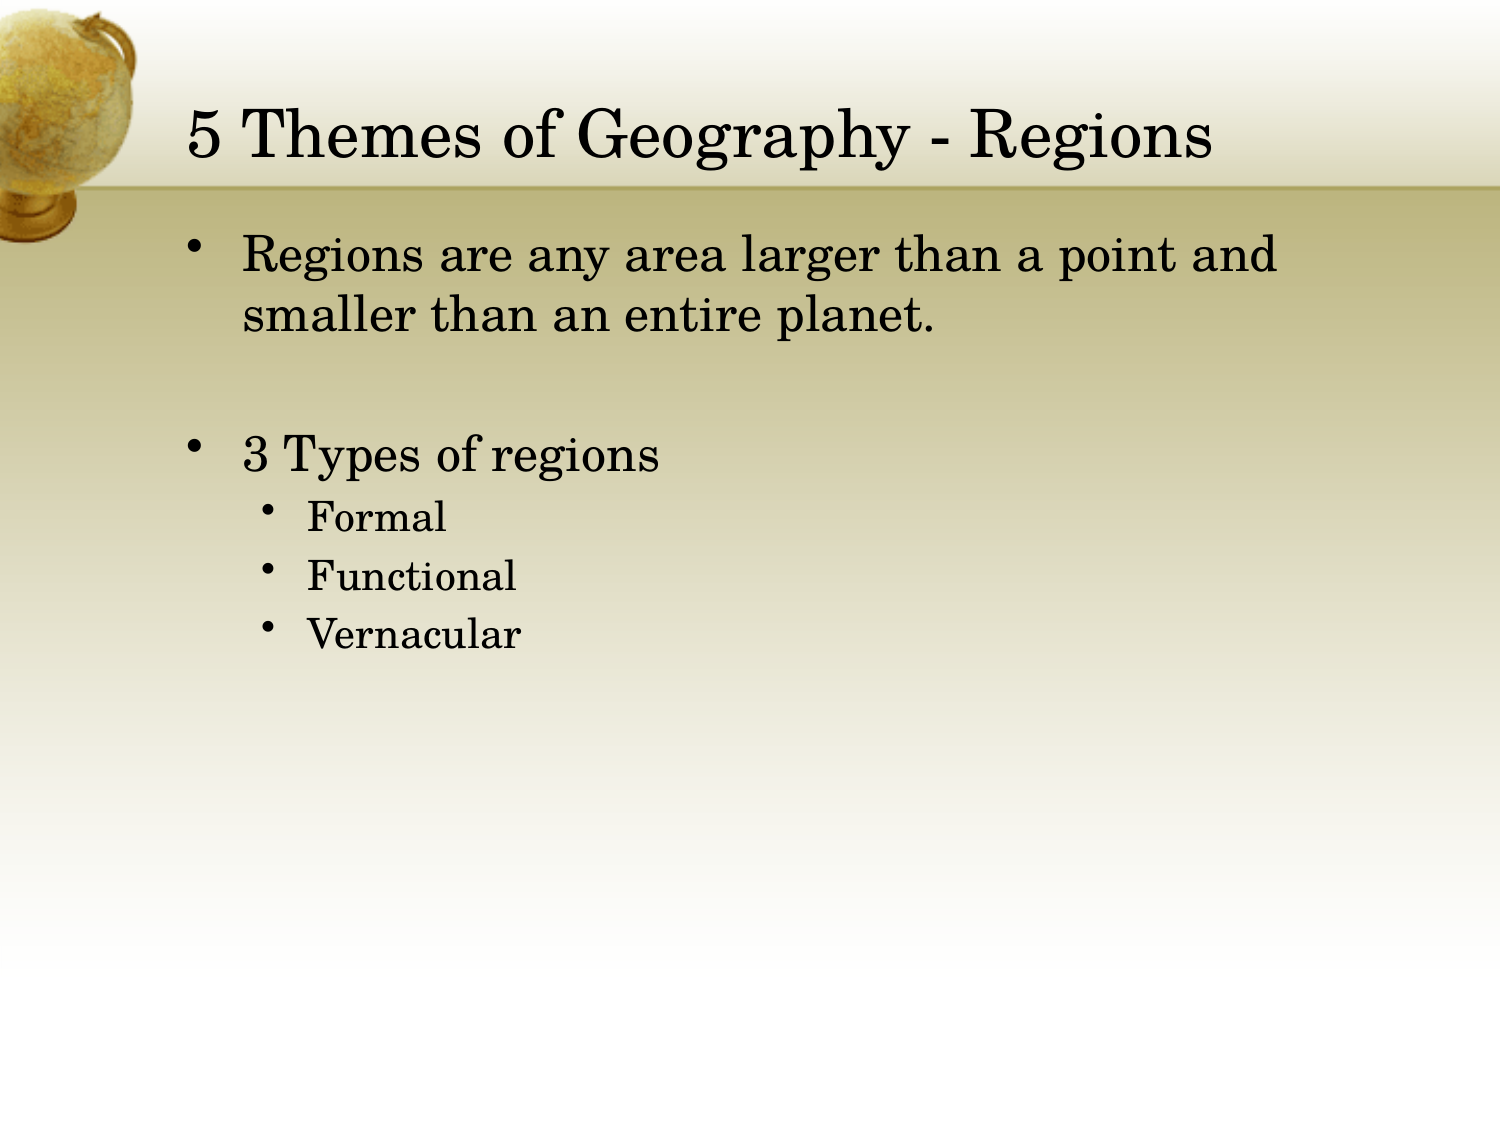

# 5 Themes of Geography - Regions
Regions are any area larger than a point and smaller than an entire planet.

3 Types of regions
Formal
Functional
Vernacular